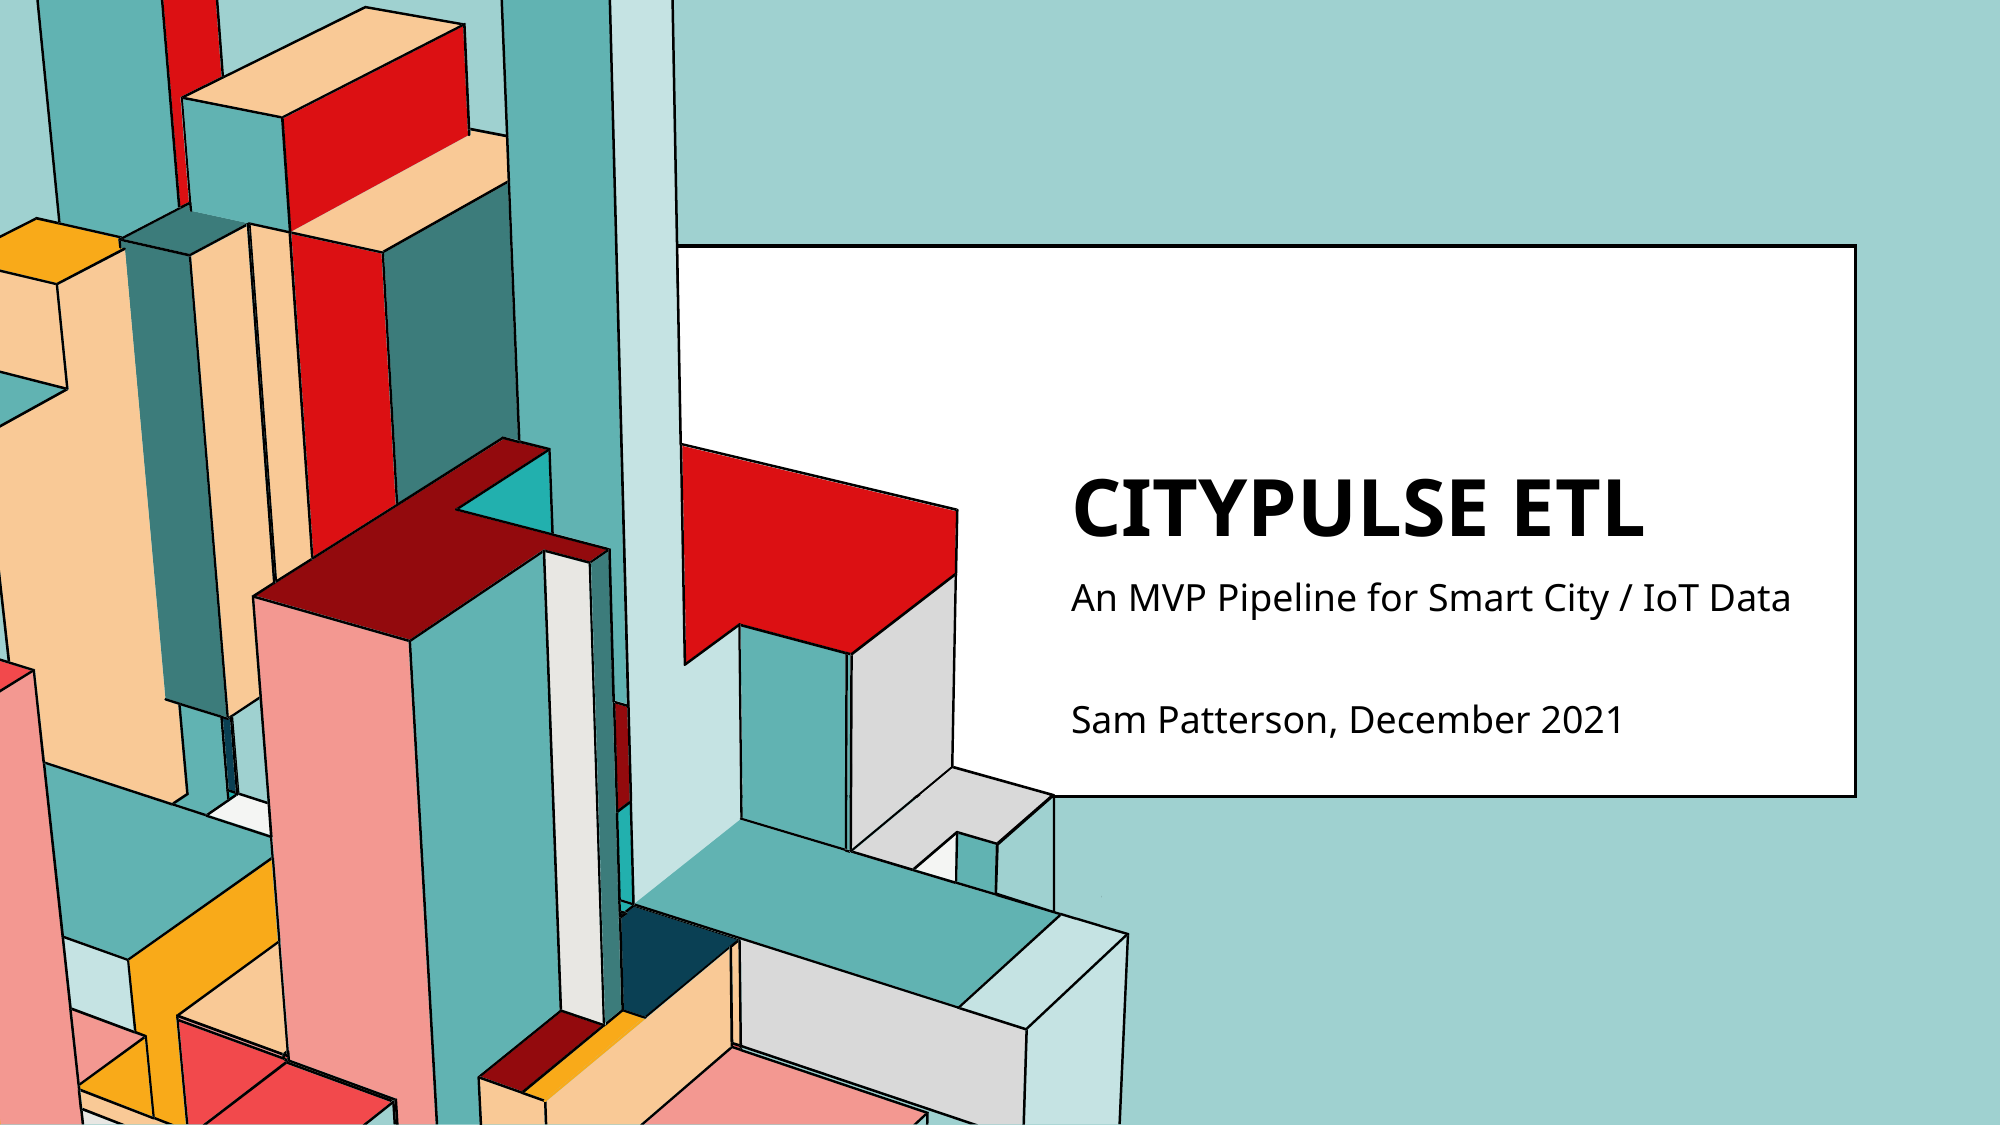

# CityPulse ETL
An MVP Pipeline for Smart City / IoT Data

Sam Patterson, December 2021